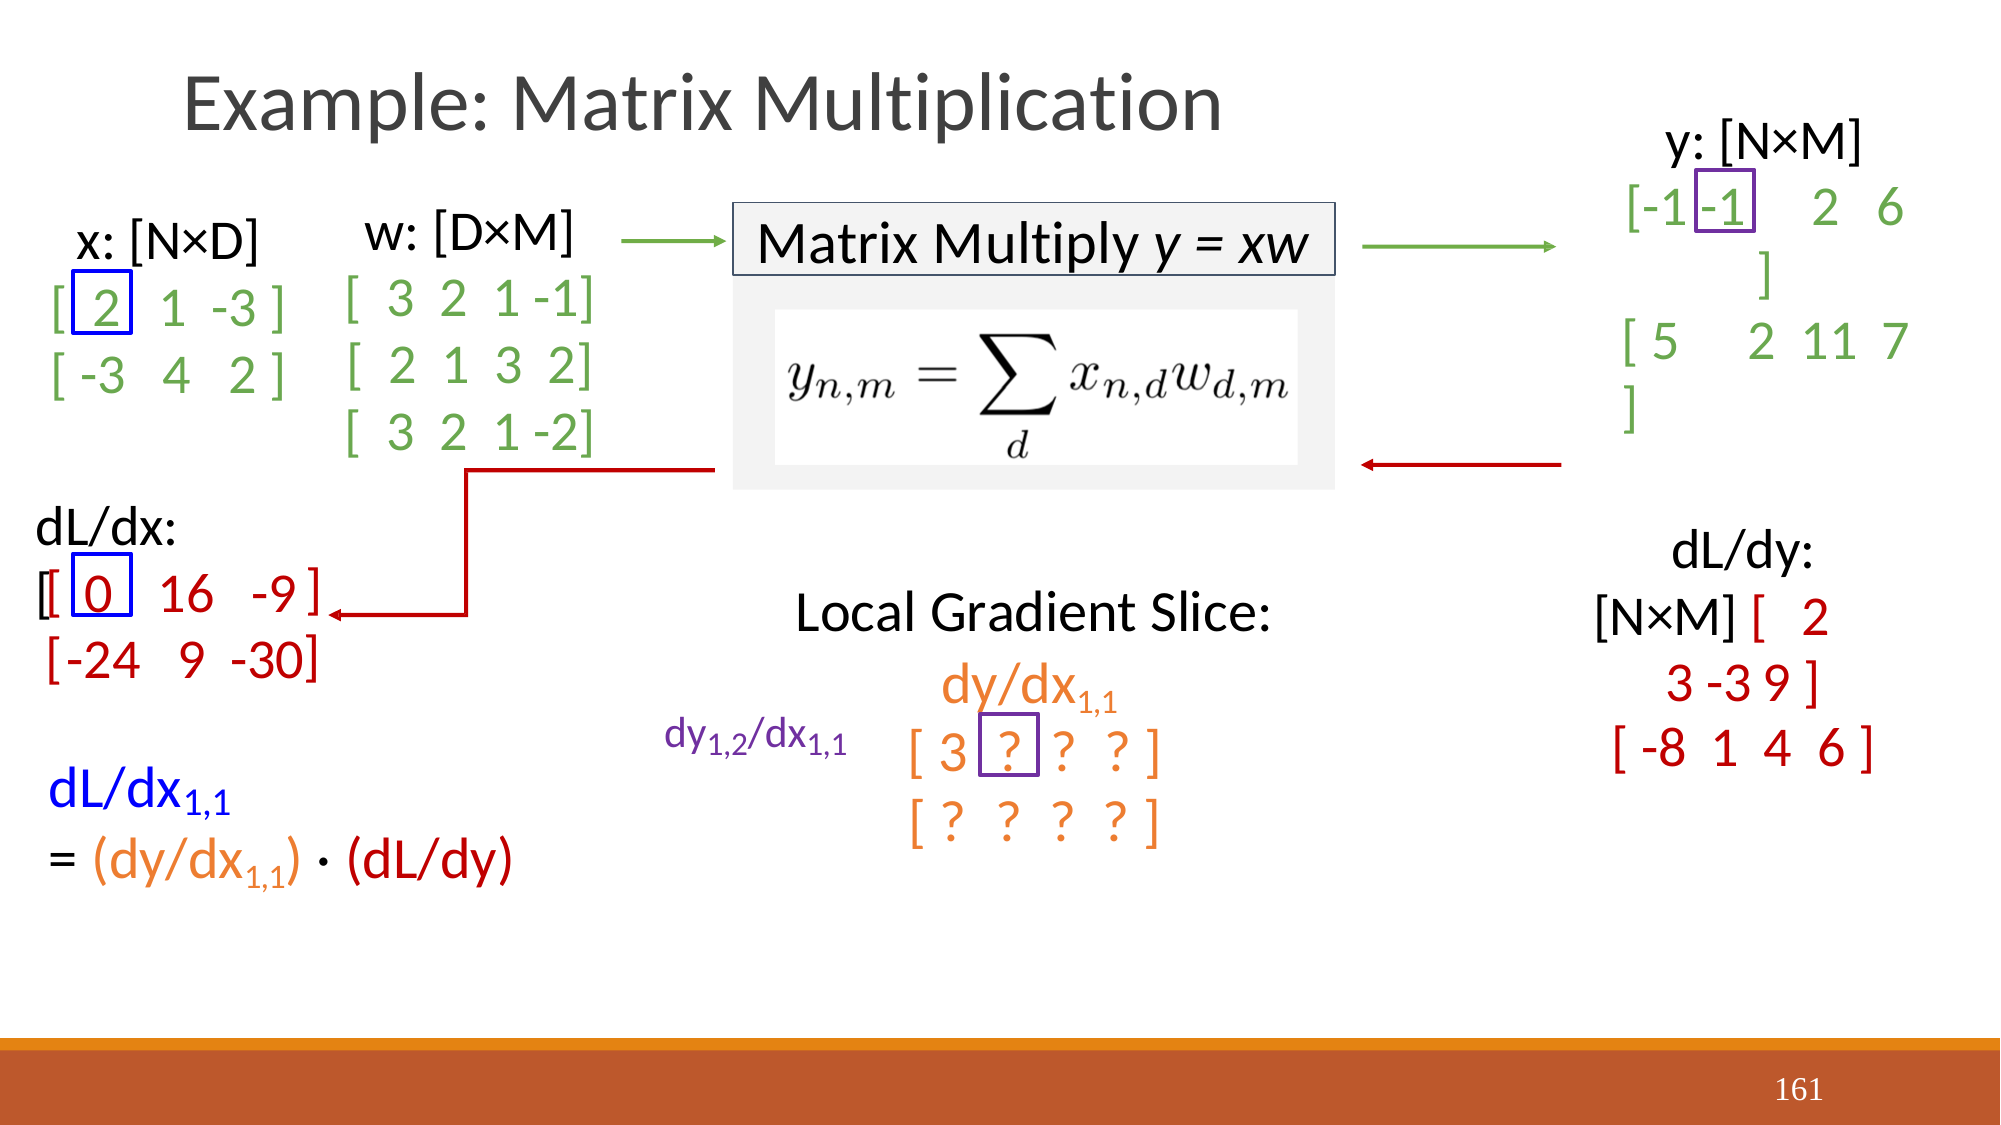

# Example: Matrix Multiplication
y: [N×M]
[-1 -1	2	6 ]
[ 5	2	11	7 ]

dL/dy: [N×M] [	2	3 -3	9 ]
[ -8	1	4	6 ]

w: [D×M]
[	3	2	1 -1]
[	2	1	3	2]
[	3	2	1 -2]

Matrix Multiply y = xw
x: [N×D]
[	2	1	-3 ]
[ -3	4	2 ]

dL/dx: [N×D]

]
]

[
 [
0	16	-9
-24	9	-30
Local Gradient Slice: dy/dx1,1
dy1,2/dx1,1
[ 3	?	?	? ]

dL/dx
1,1
[ ?	?	?	? ]
= (dy/dx1,1) · (dL/dy)

161
Justin Johnson
September 23, 2019
Lecture 6 -